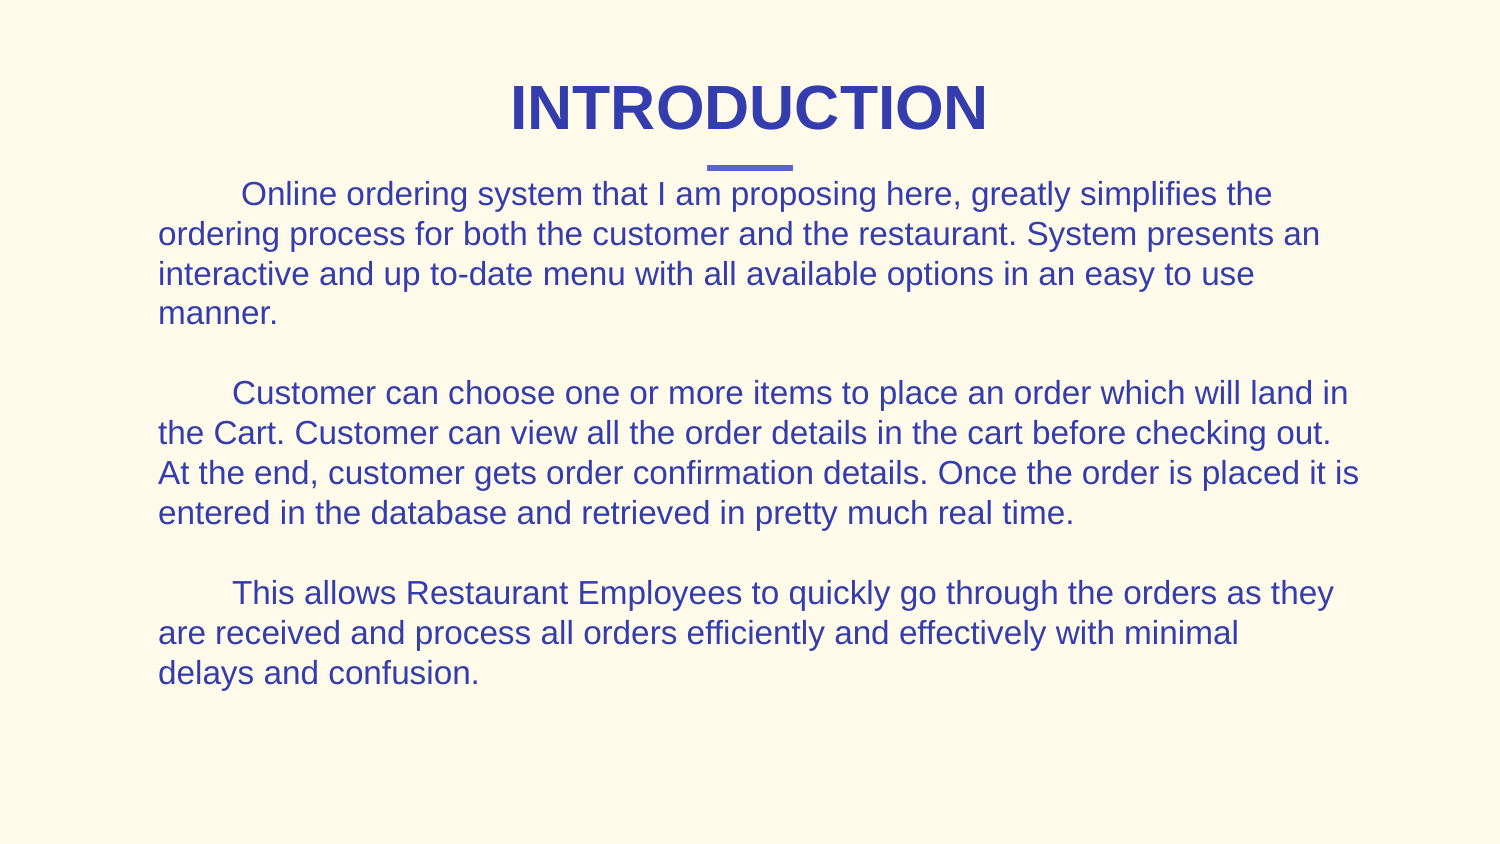

# INTRODUCTION
         Online ordering system that I am proposing here, greatly simplifies the ordering process for both the customer and the restaurant. System presents an interactive and up to-date menu with all available options in an easy to use manner.

        Customer can choose one or more items to place an order which will land in the Cart. Customer can view all the order details in the cart before checking out. At the end, customer gets order confirmation details. Once the order is placed it is entered in the database and retrieved in pretty much real time.

        This allows Restaurant Employees to quickly go through the orders as they are received and process all orders efficiently and effectively with minimal delays and confusion.